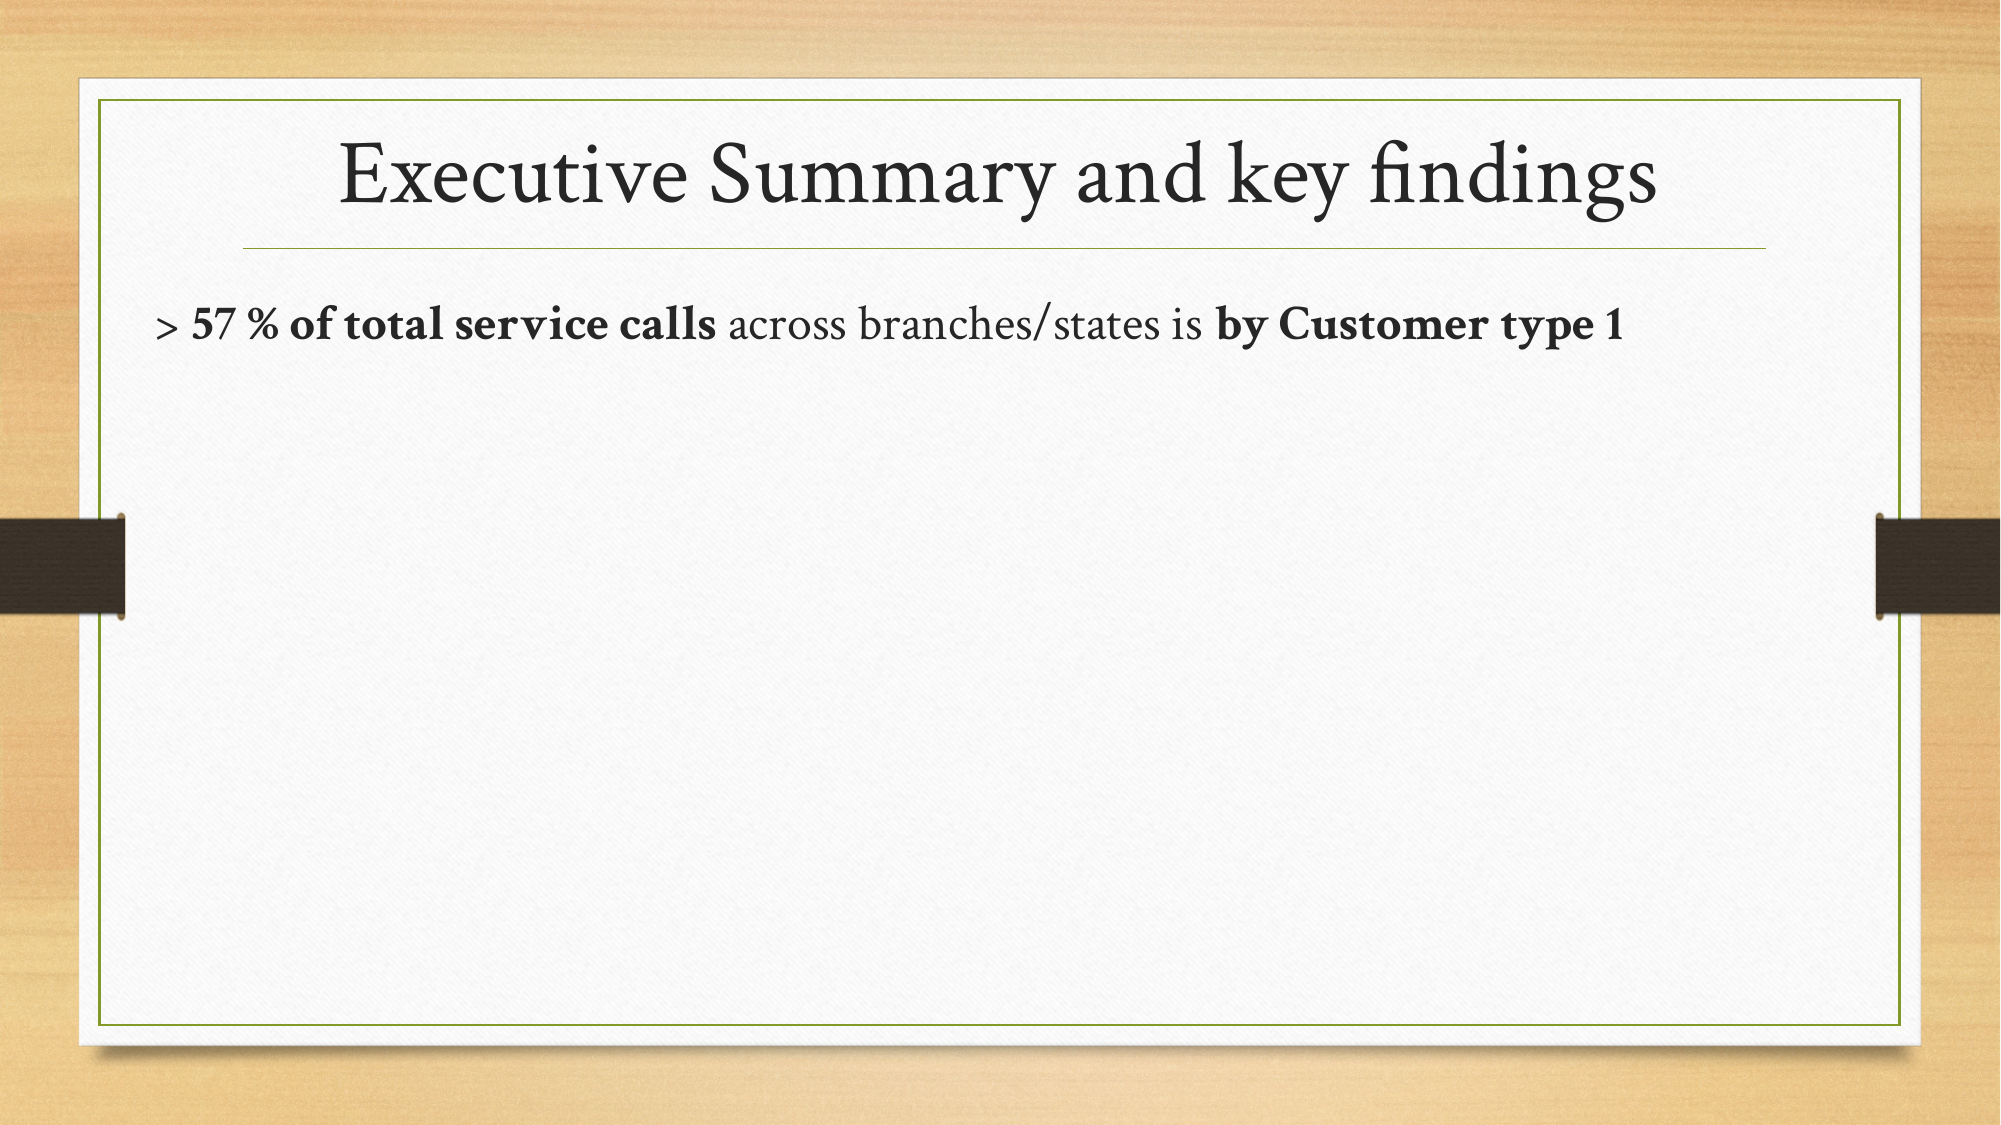

Executive Summary and key findings
> 57 % of total service calls across branches/states is by Customer type 1